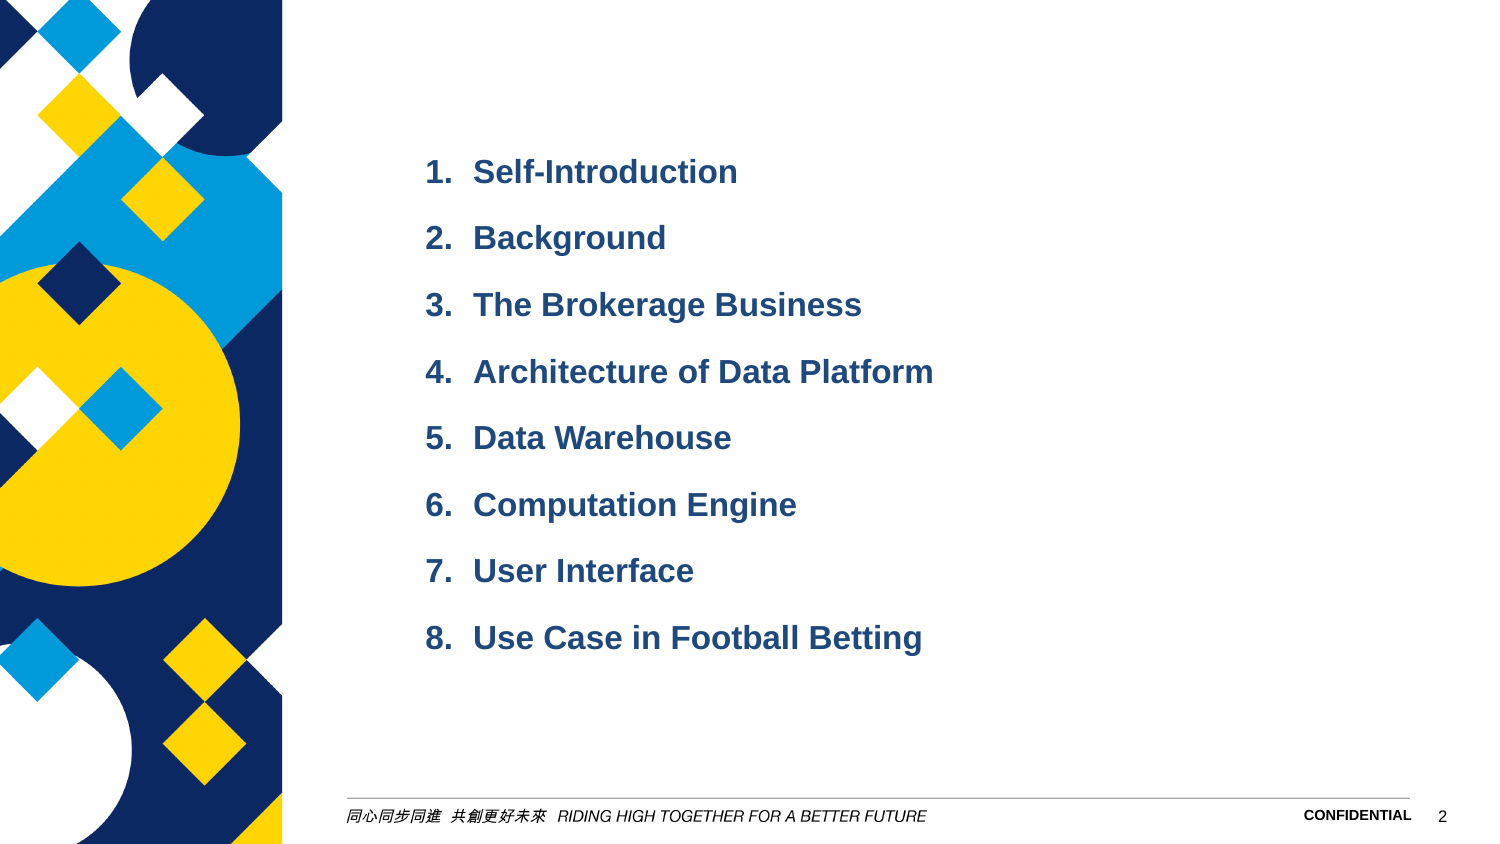

Self-Introduction
Background
The Brokerage Business
Architecture of Data Platform
Data Warehouse
Computation Engine
User Interface
Use Case in Football Betting

CONFIDENTIAL